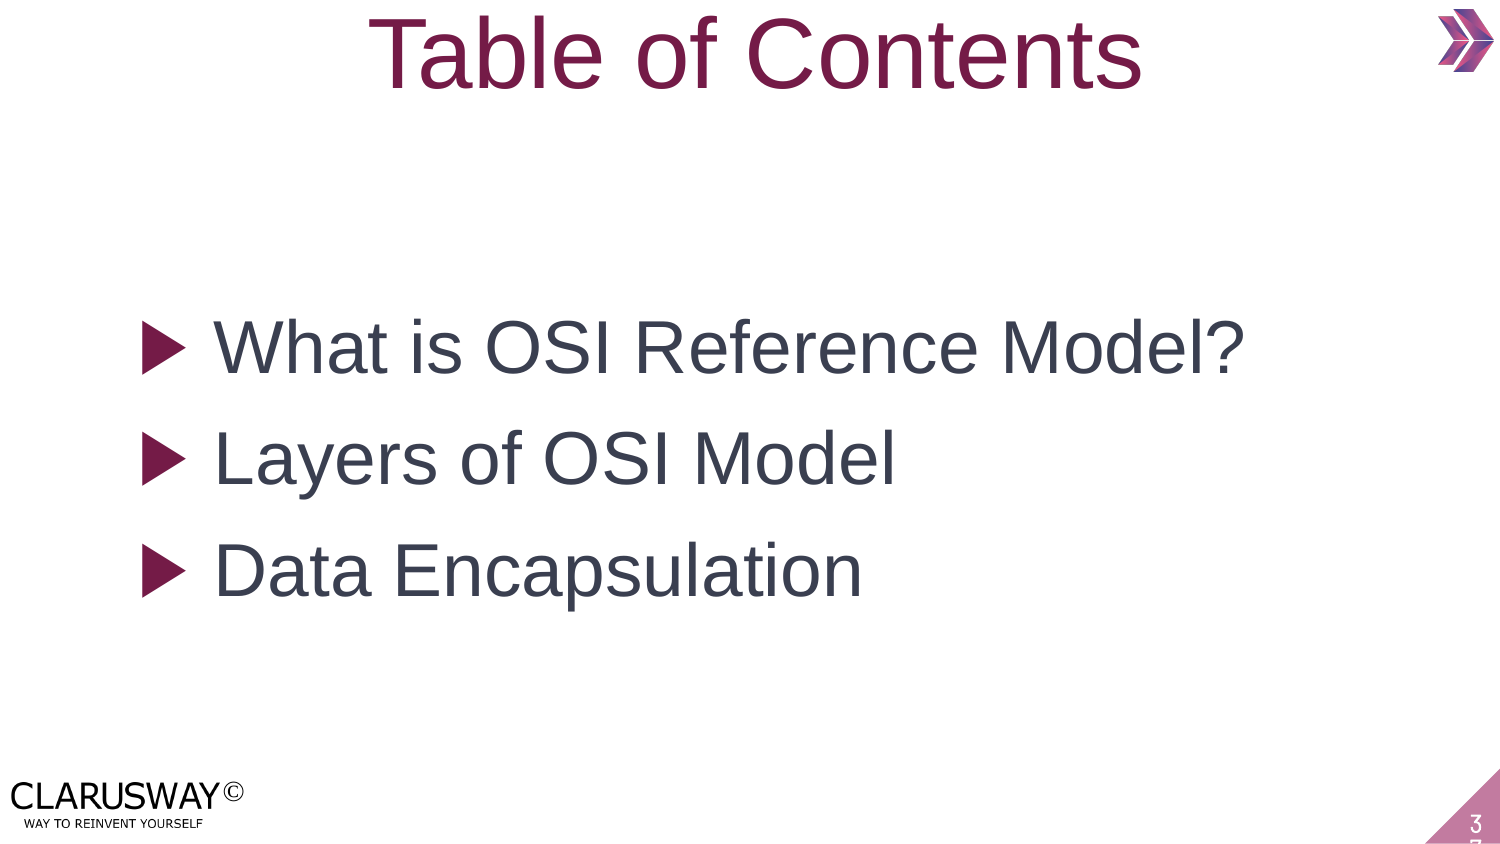

Table of Contents
What is OSI Reference Model?
Layers of OSI Model
Data Encapsulation
37